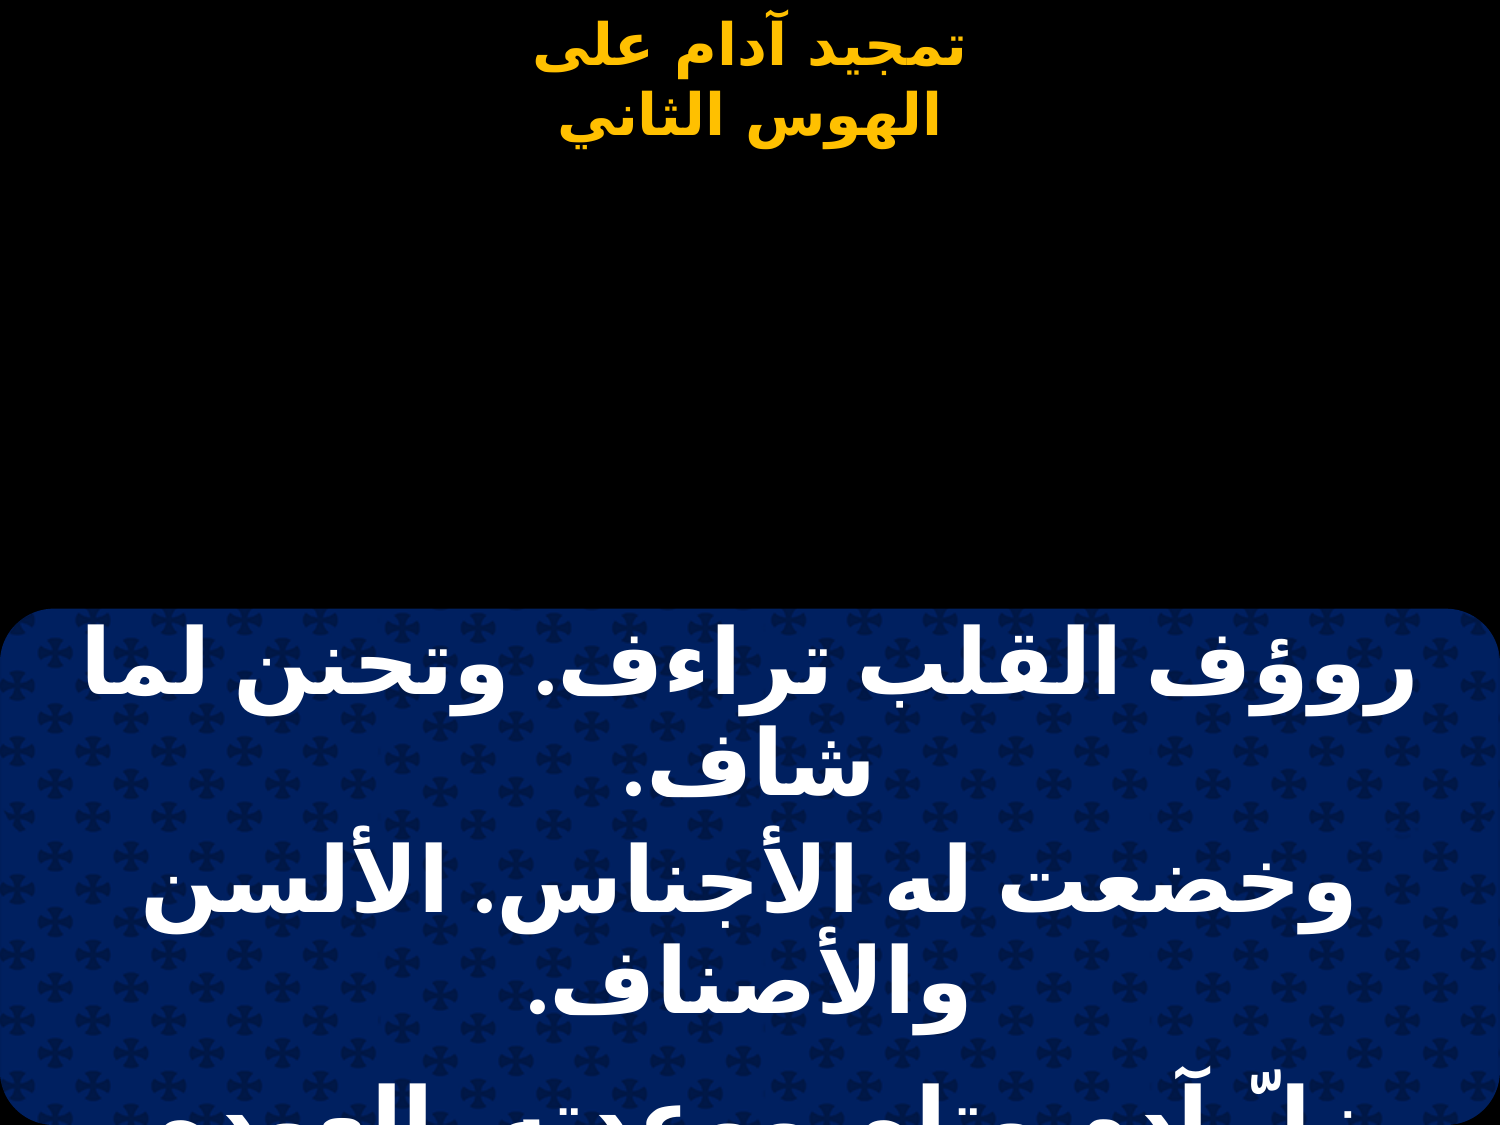

#
| روؤف القلب تراءف. وتحنن لما شاف. |
| --- |
| وخضعت له الأجناس. الألسن والأصناف. |
|  |
| زلّ آدم وتاه. ووعدته بالعوده. |
| كقول انبا شنودة. بي ارشي ماندريتيس. |